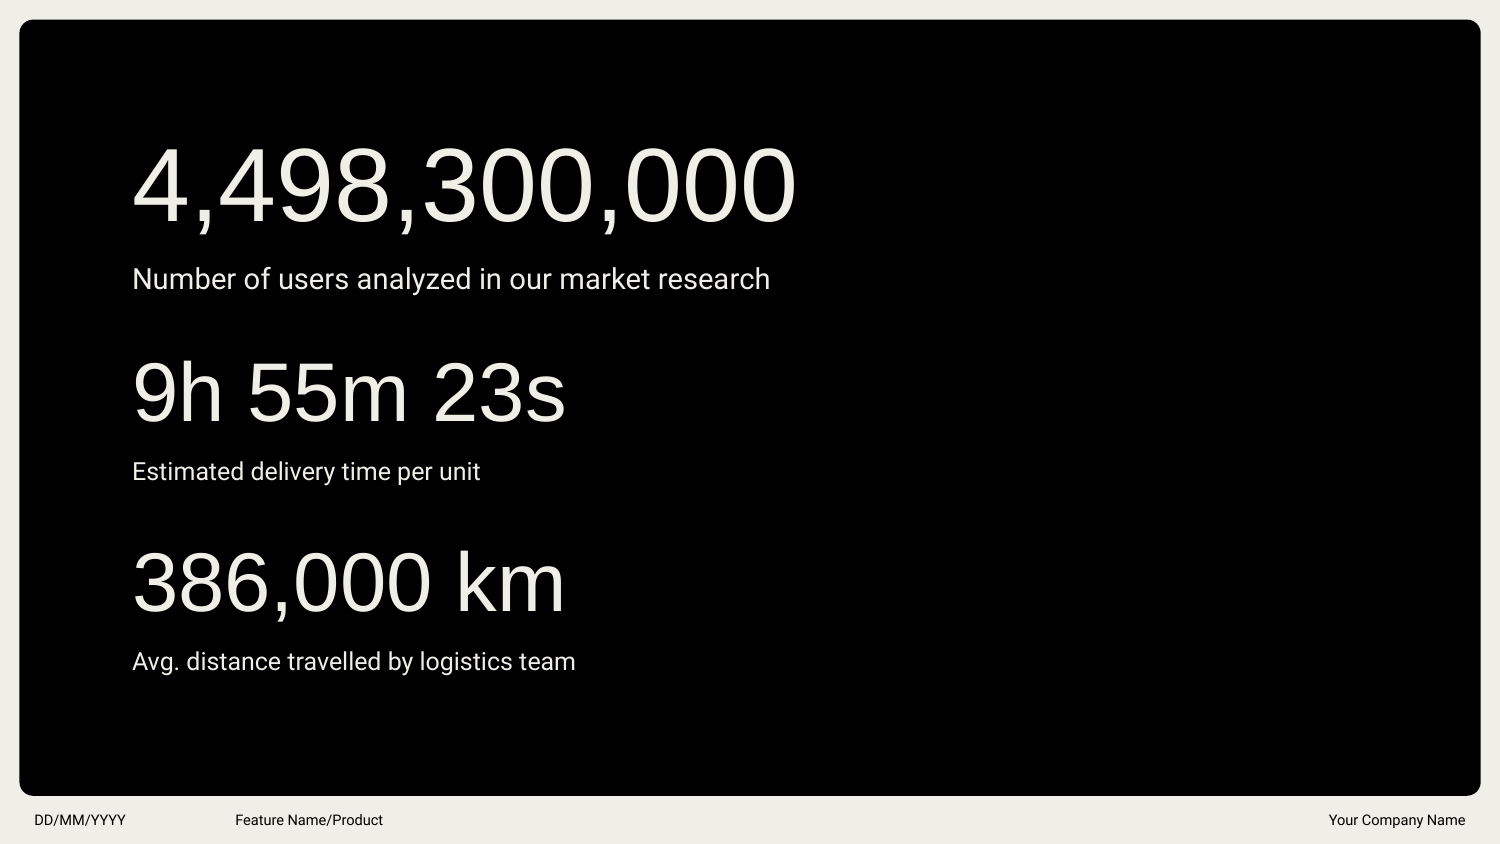

4,498,300,000
Number of users analyzed in our market research
# 9h 55m 23s
Estimated delivery time per unit
386,000 km
Avg. distance travelled by logistics team
DD/MM/YYYY
Feature Name/Product
Your Company Name